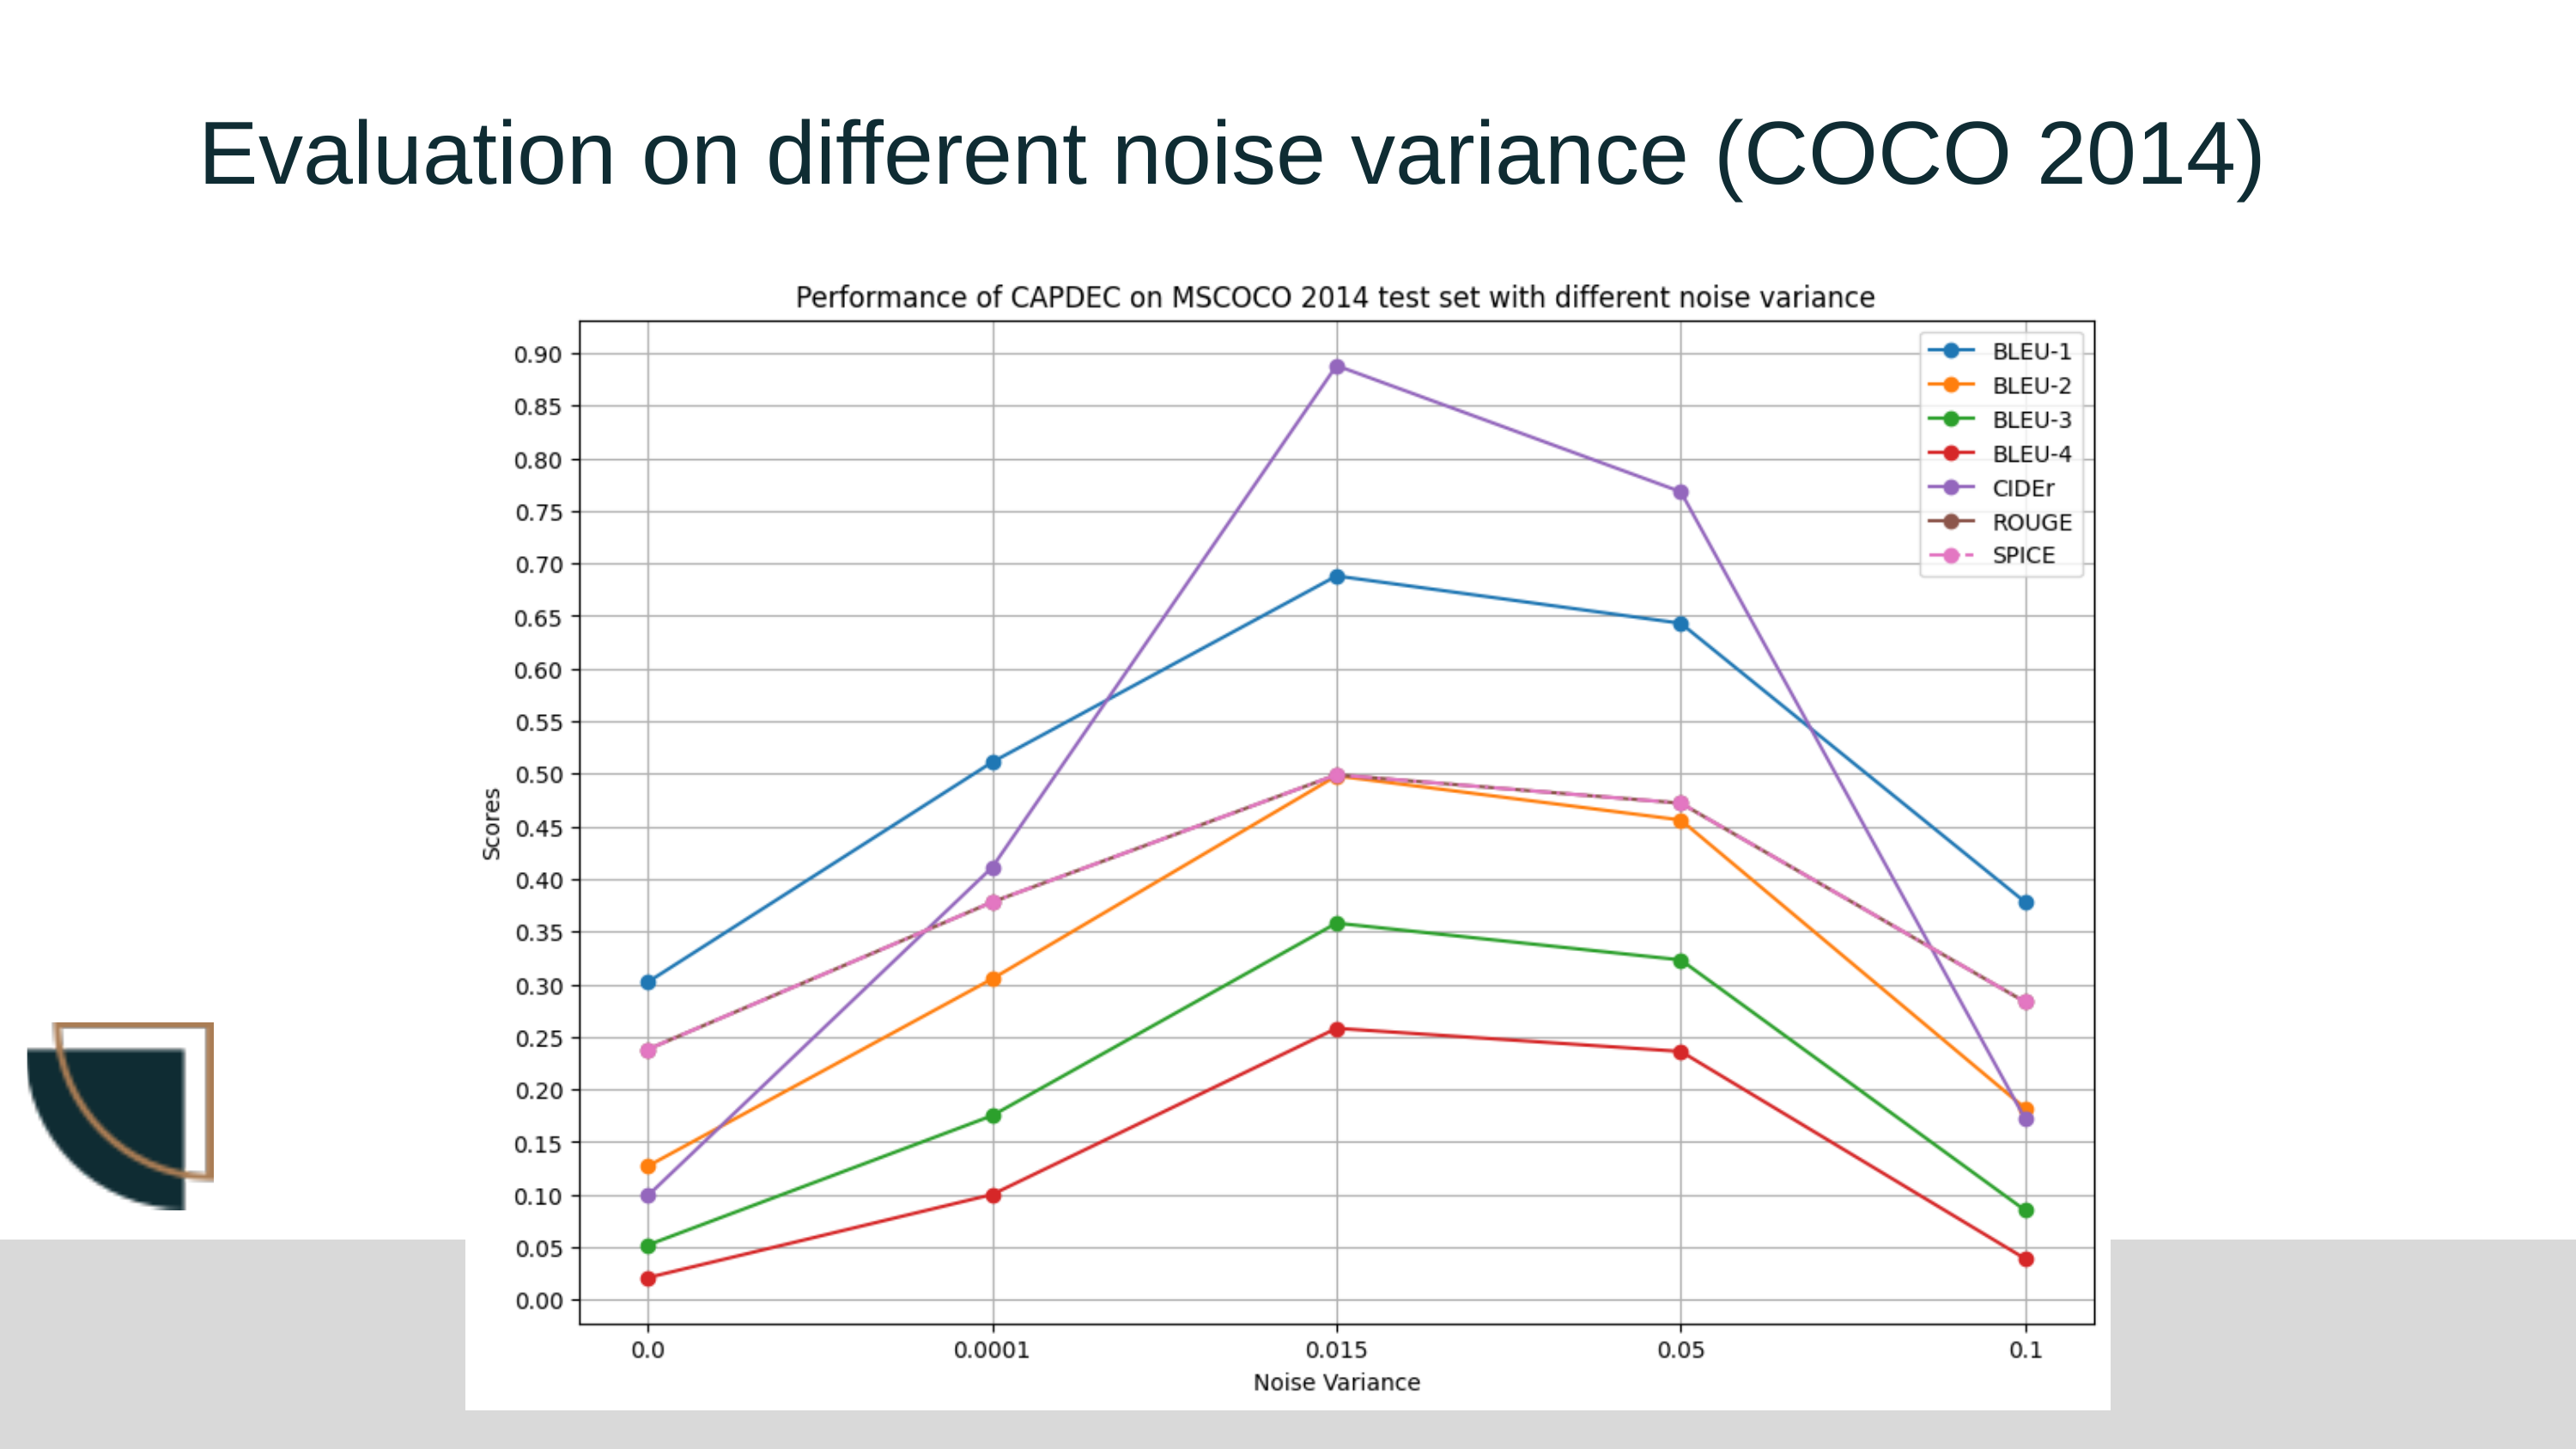

Evaluation on different noise variance (COCO 2014)